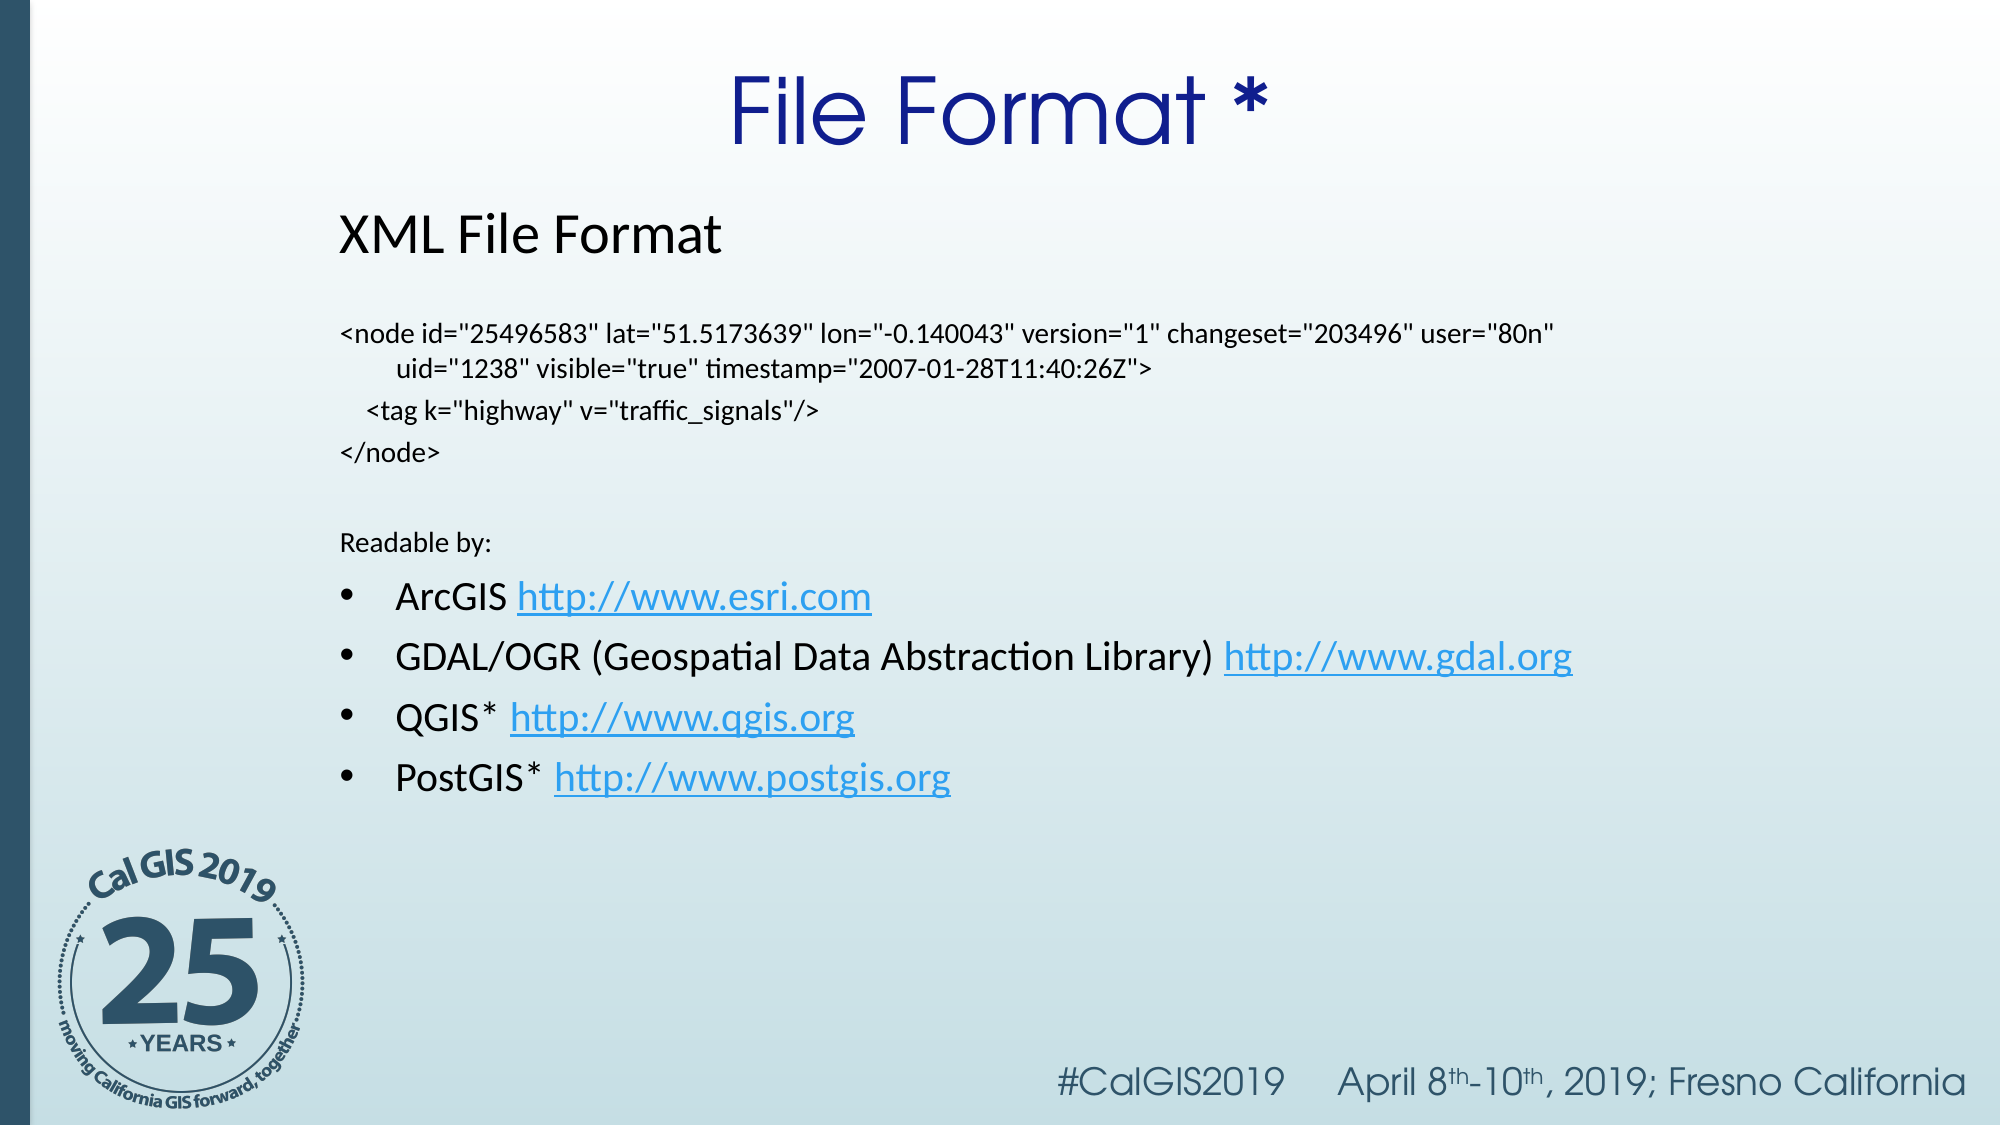

File Format *
XML File Format

<node id="25496583" lat="51.5173639" lon="-0.140043" version="1" changeset="203496" user="80n" uid="1238" visible="true" timestamp="2007-01-28T11:40:26Z">
    <tag k="highway" v="traffic_signals"/>
</node>

Readable by:
ArcGIS http://www.esri.com
GDAL/OGR (Geospatial Data Abstraction Library) http://www.gdal.org
QGIS* http://www.qgis.org
PostGIS* http://www.postgis.org